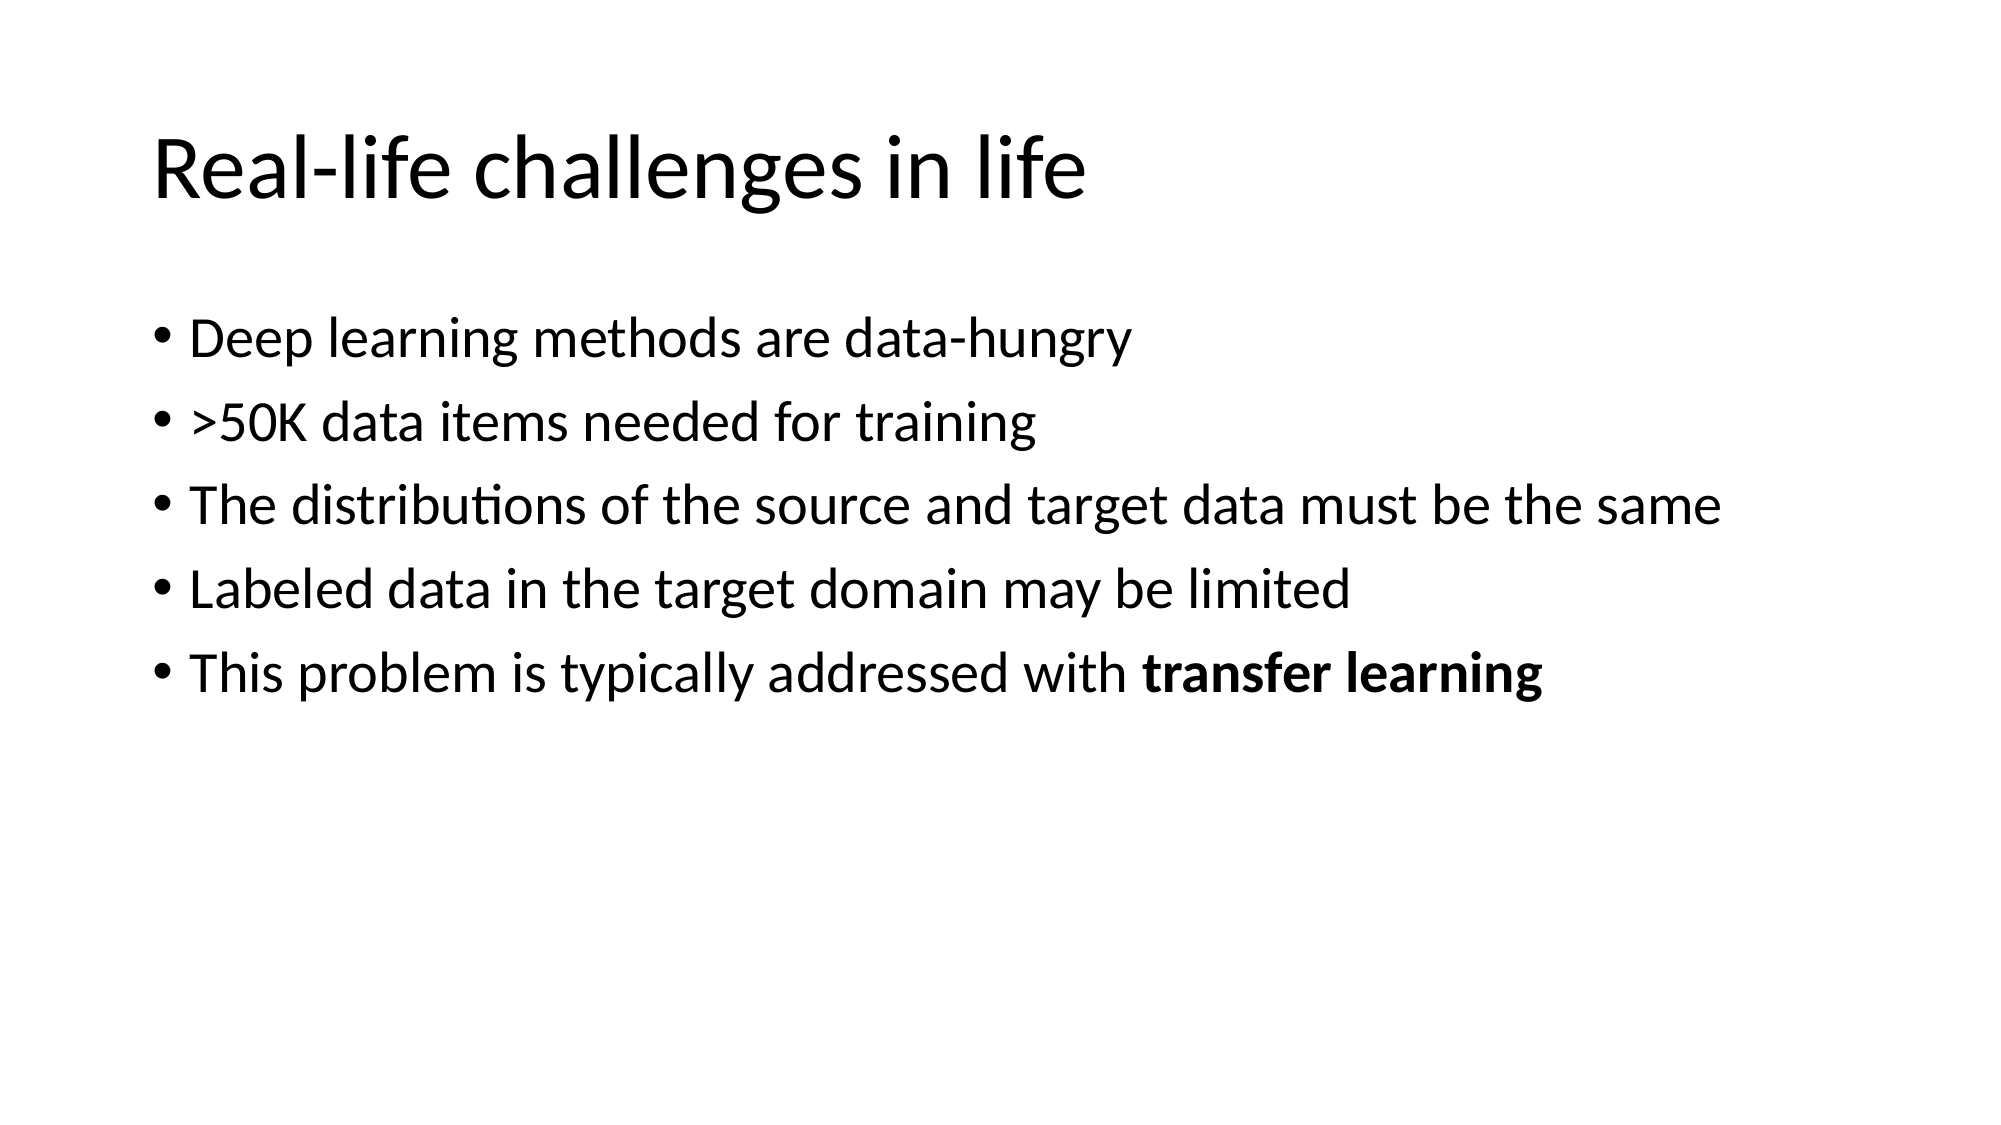

# Real-life challenges in life
Deep learning methods are data-hungry
>50K data items needed for training
The distributions of the source and target data must be the same
Labeled data in the target domain may be limited
This problem is typically addressed with transfer learning